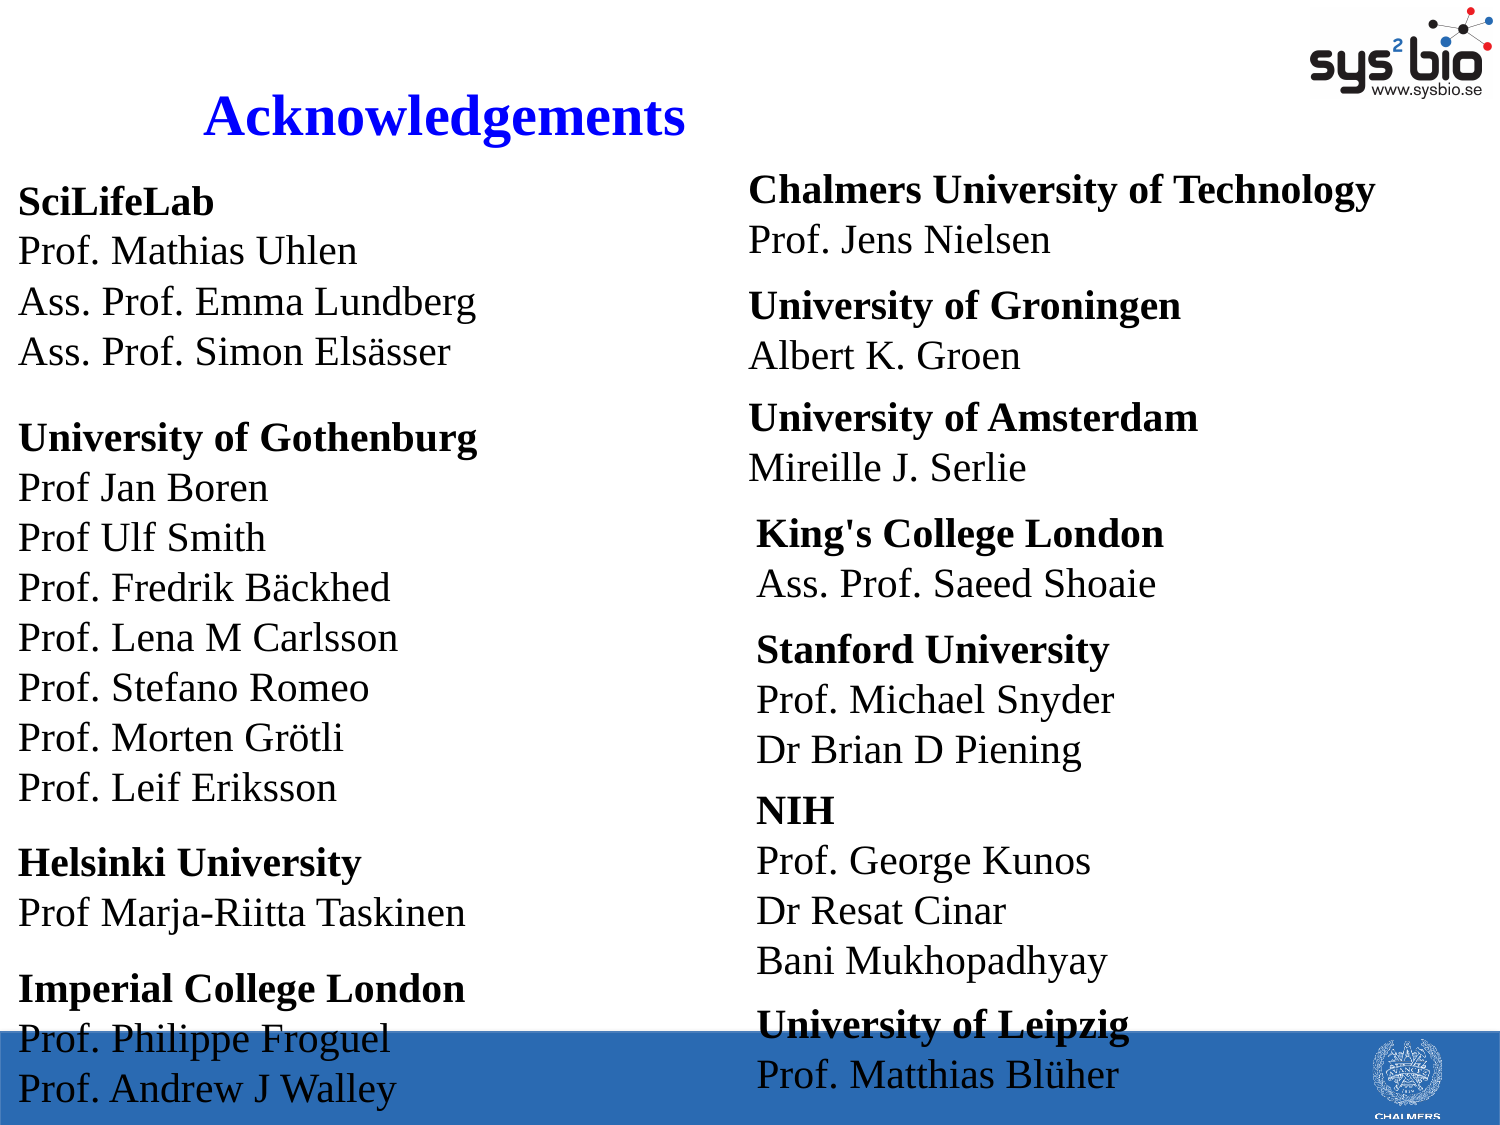

# Acknowledgements
Chalmers University of Technology
Prof. Jens Nielsen
SciLifeLab
Prof. Mathias Uhlen
Ass. Prof. Emma Lundberg
Ass. Prof. Simon Elsässer
University of Groningen
Albert K. Groen
University of Amsterdam
Mireille J. Serlie
University of Gothenburg
Prof Jan Boren
Prof Ulf Smith
Prof. Fredrik Bäckhed
Prof. Lena M Carlsson
Prof. Stefano Romeo
Prof. Morten Grötli
Prof. Leif Eriksson
King's College London
Ass. Prof. Saeed Shoaie
Stanford University
Prof. Michael Snyder
Dr Brian D Piening
NIH
Prof. George Kunos
Dr Resat Cinar
Bani Mukhopadhyay
Helsinki University
Prof Marja-Riitta Taskinen
Imperial College London
Prof. Philippe Froguel
Prof. Andrew J Walley
University of Leipzig
Prof. Matthias Blüher